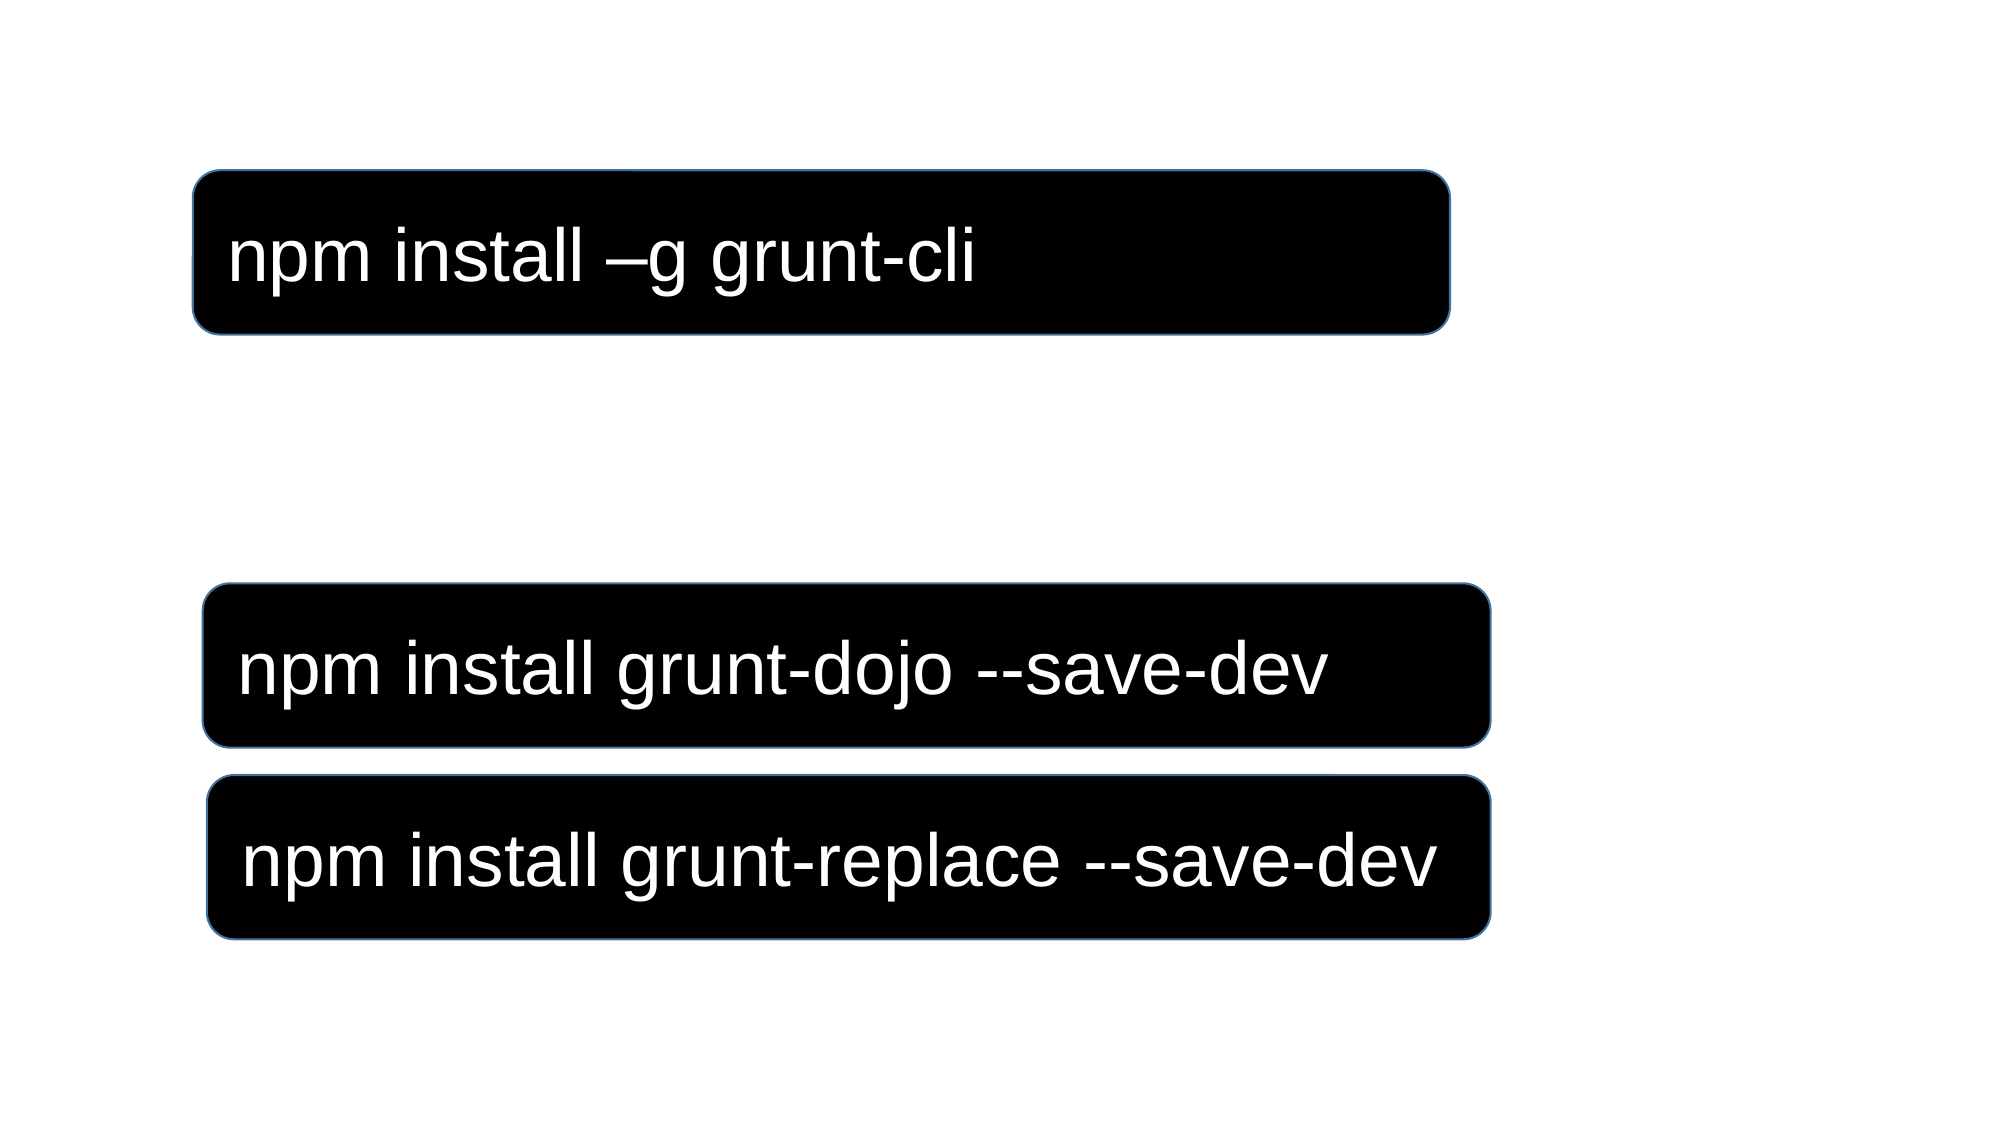

npm install –g grunt-cli

npm install grunt-dojo --save-dev

npm install grunt-replace --save-dev